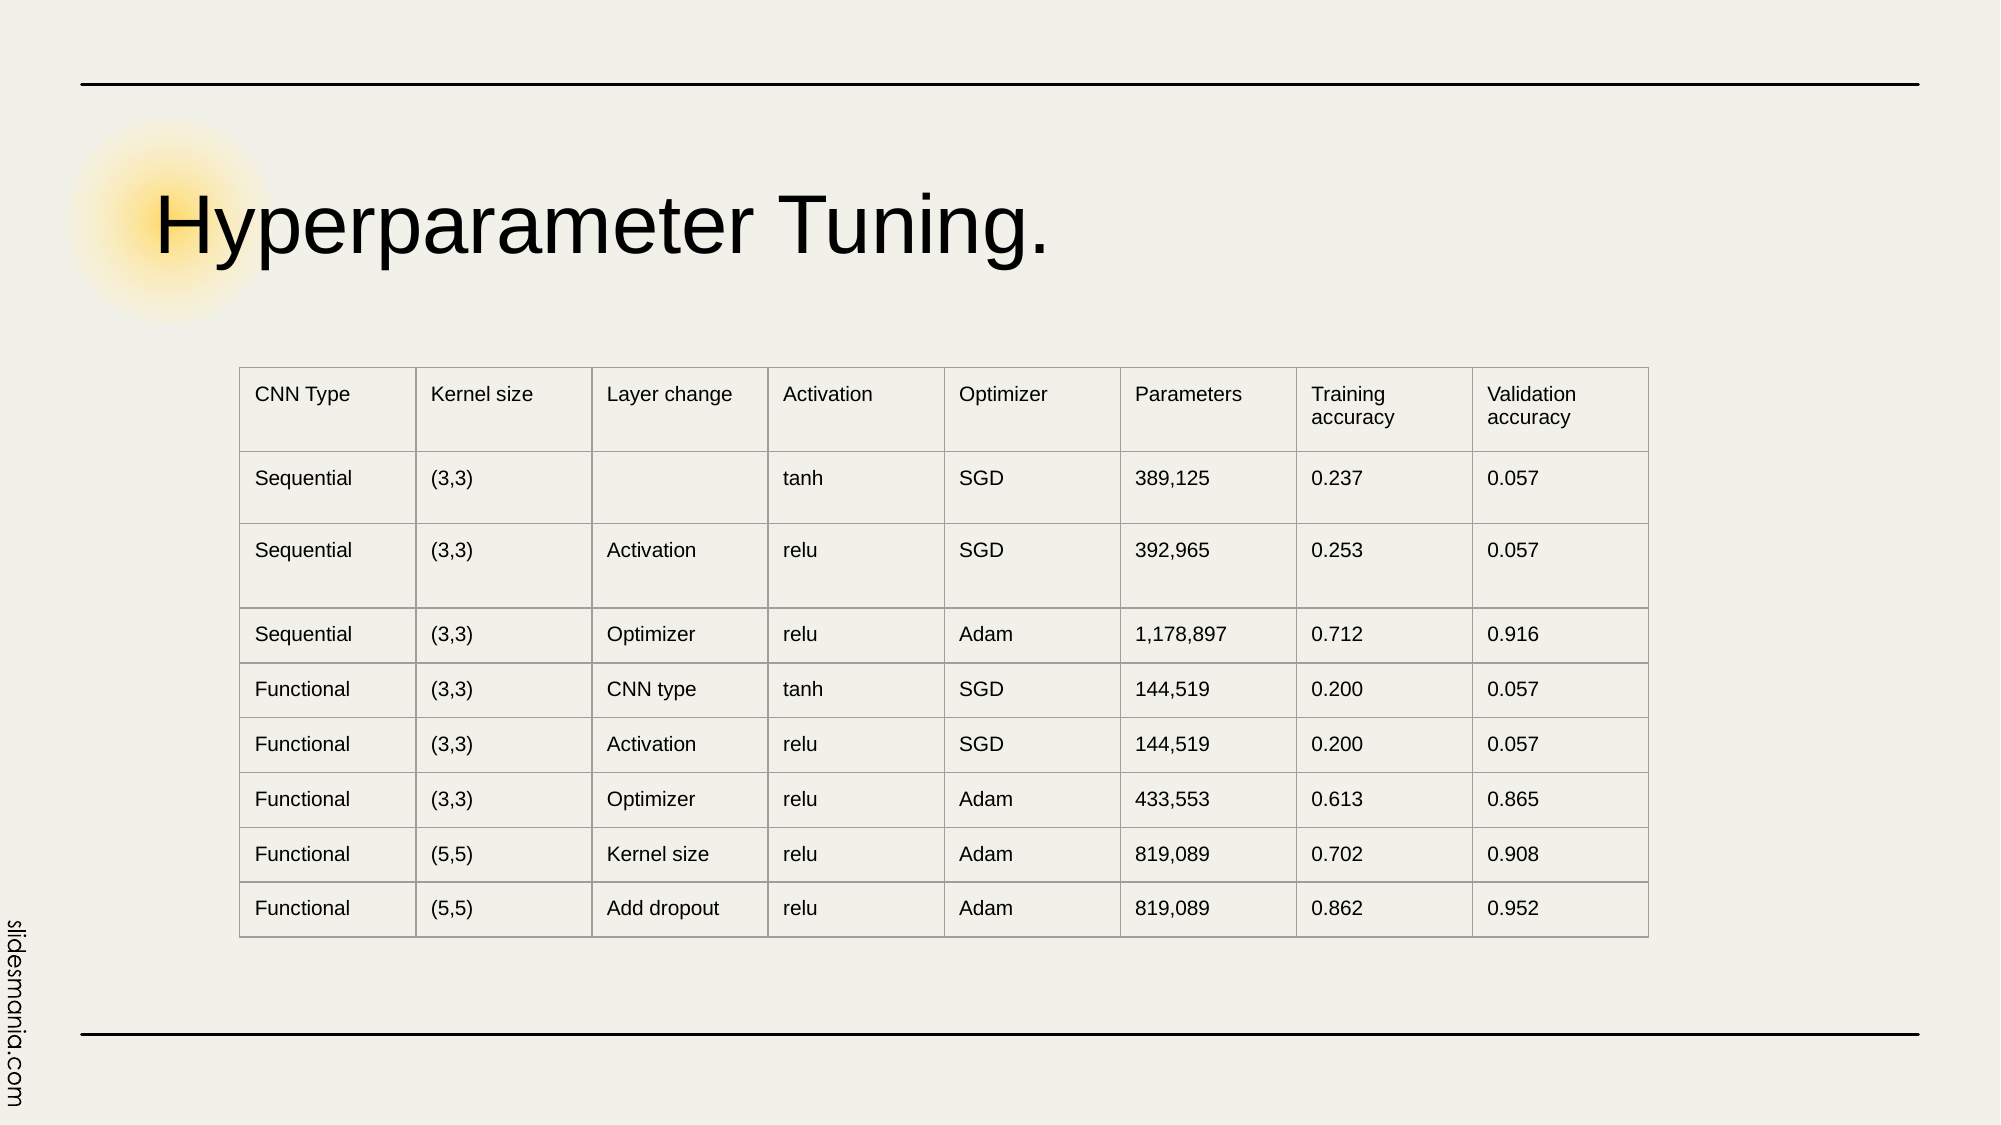

# Hyperparameter Tuning.
| CNN Type | Kernel size | Layer change | Activation | Optimizer | Parameters | Training accuracy | Validation accuracy |
| --- | --- | --- | --- | --- | --- | --- | --- |
| Sequential | (3,3) |  | tanh | SGD | 389,125 | 0.237 | 0.057 |
| Sequential | (3,3) | Activation | relu | SGD | 392,965 | 0.253 | 0.057 |
| Sequential | (3,3) | Optimizer | relu | Adam | 1,178,897 | 0.712 | 0.916 |
| Functional | (3,3) | CNN type | tanh | SGD | 144,519 | 0.200 | 0.057 |
| Functional | (3,3) | Activation | relu | SGD | 144,519 | 0.200 | 0.057 |
| Functional | (3,3) | Optimizer | relu | Adam | 433,553 | 0.613 | 0.865 |
| Functional | (5,5) | Kernel size | relu | Adam | 819,089 | 0.702 | 0.908 |
| Functional | (5,5) | Add dropout | relu | Adam | 819,089 | 0.862 | 0.952 |